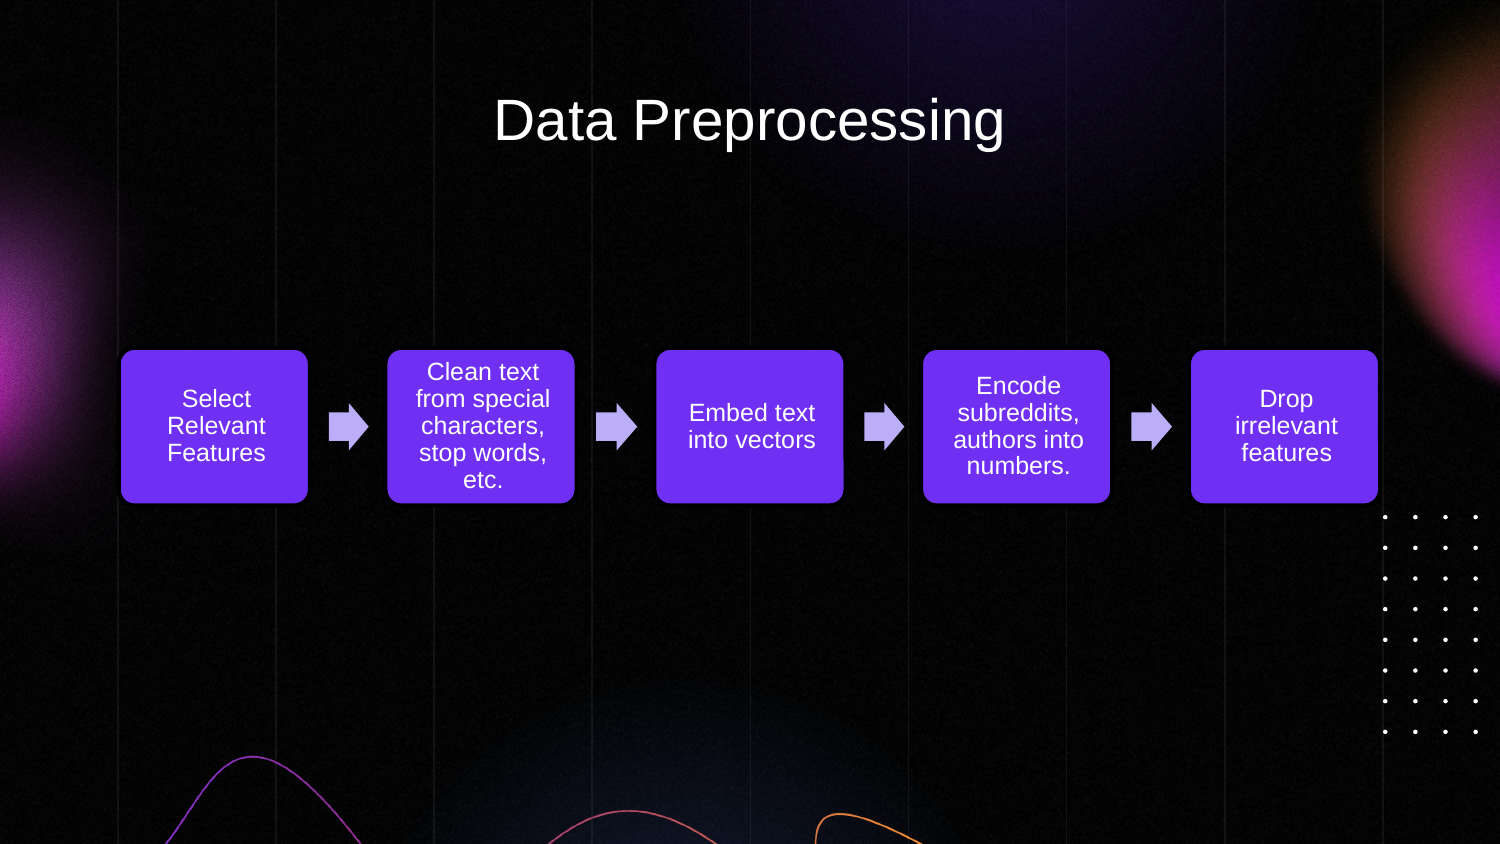

# Data Preprocessing
Select Relevant Features

Clean text from special characters, stop words, etc.

Embed text into vectors

Encode subreddits, authors into numbers.

Drop irrelevant features